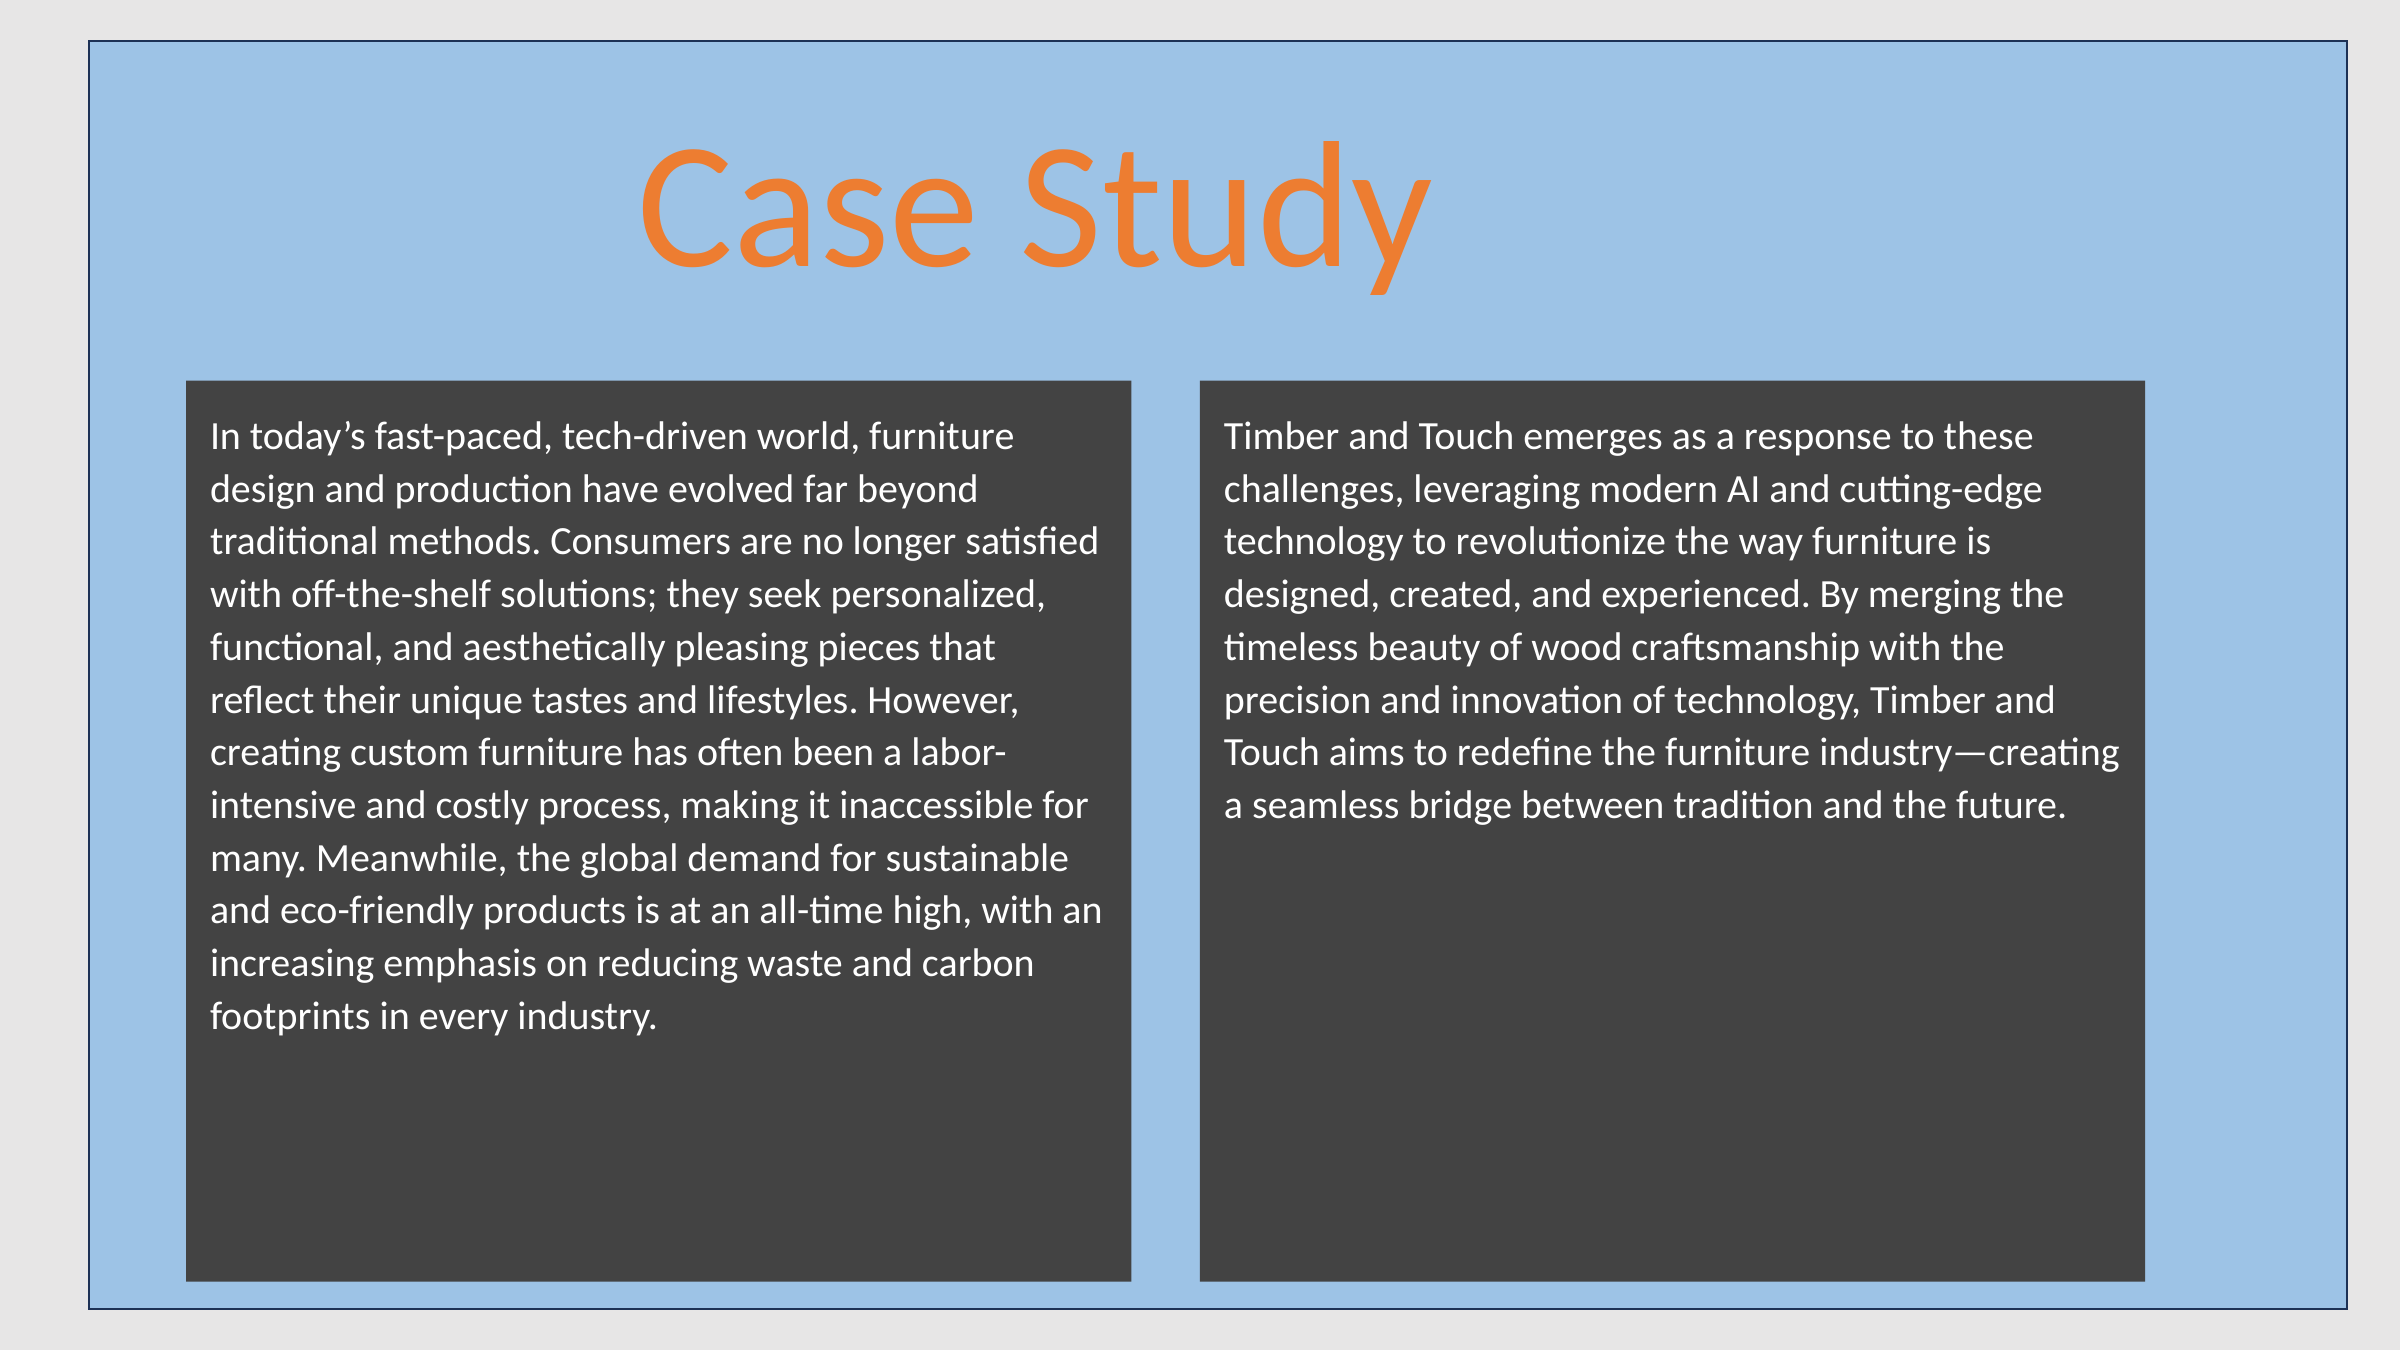

# Case Study
In today’s fast-paced, tech-driven world, furniture design and production have evolved far beyond traditional methods. Consumers are no longer satisfied with off-the-shelf solutions; they seek personalized, functional, and aesthetically pleasing pieces that reflect their unique tastes and lifestyles. However, creating custom furniture has often been a labor-intensive and costly process, making it inaccessible for many. Meanwhile, the global demand for sustainable and eco-friendly products is at an all-time high, with an increasing emphasis on reducing waste and carbon footprints in every industry.

Timber and Touch emerges as a response to these challenges, leveraging modern AI and cutting-edge technology to revolutionize the way furniture is designed, created, and experienced. By merging the timeless beauty of wood craftsmanship with the precision and innovation of technology, Timber and Touch aims to redefine the furniture industry—creating a seamless bridge between tradition and the future.